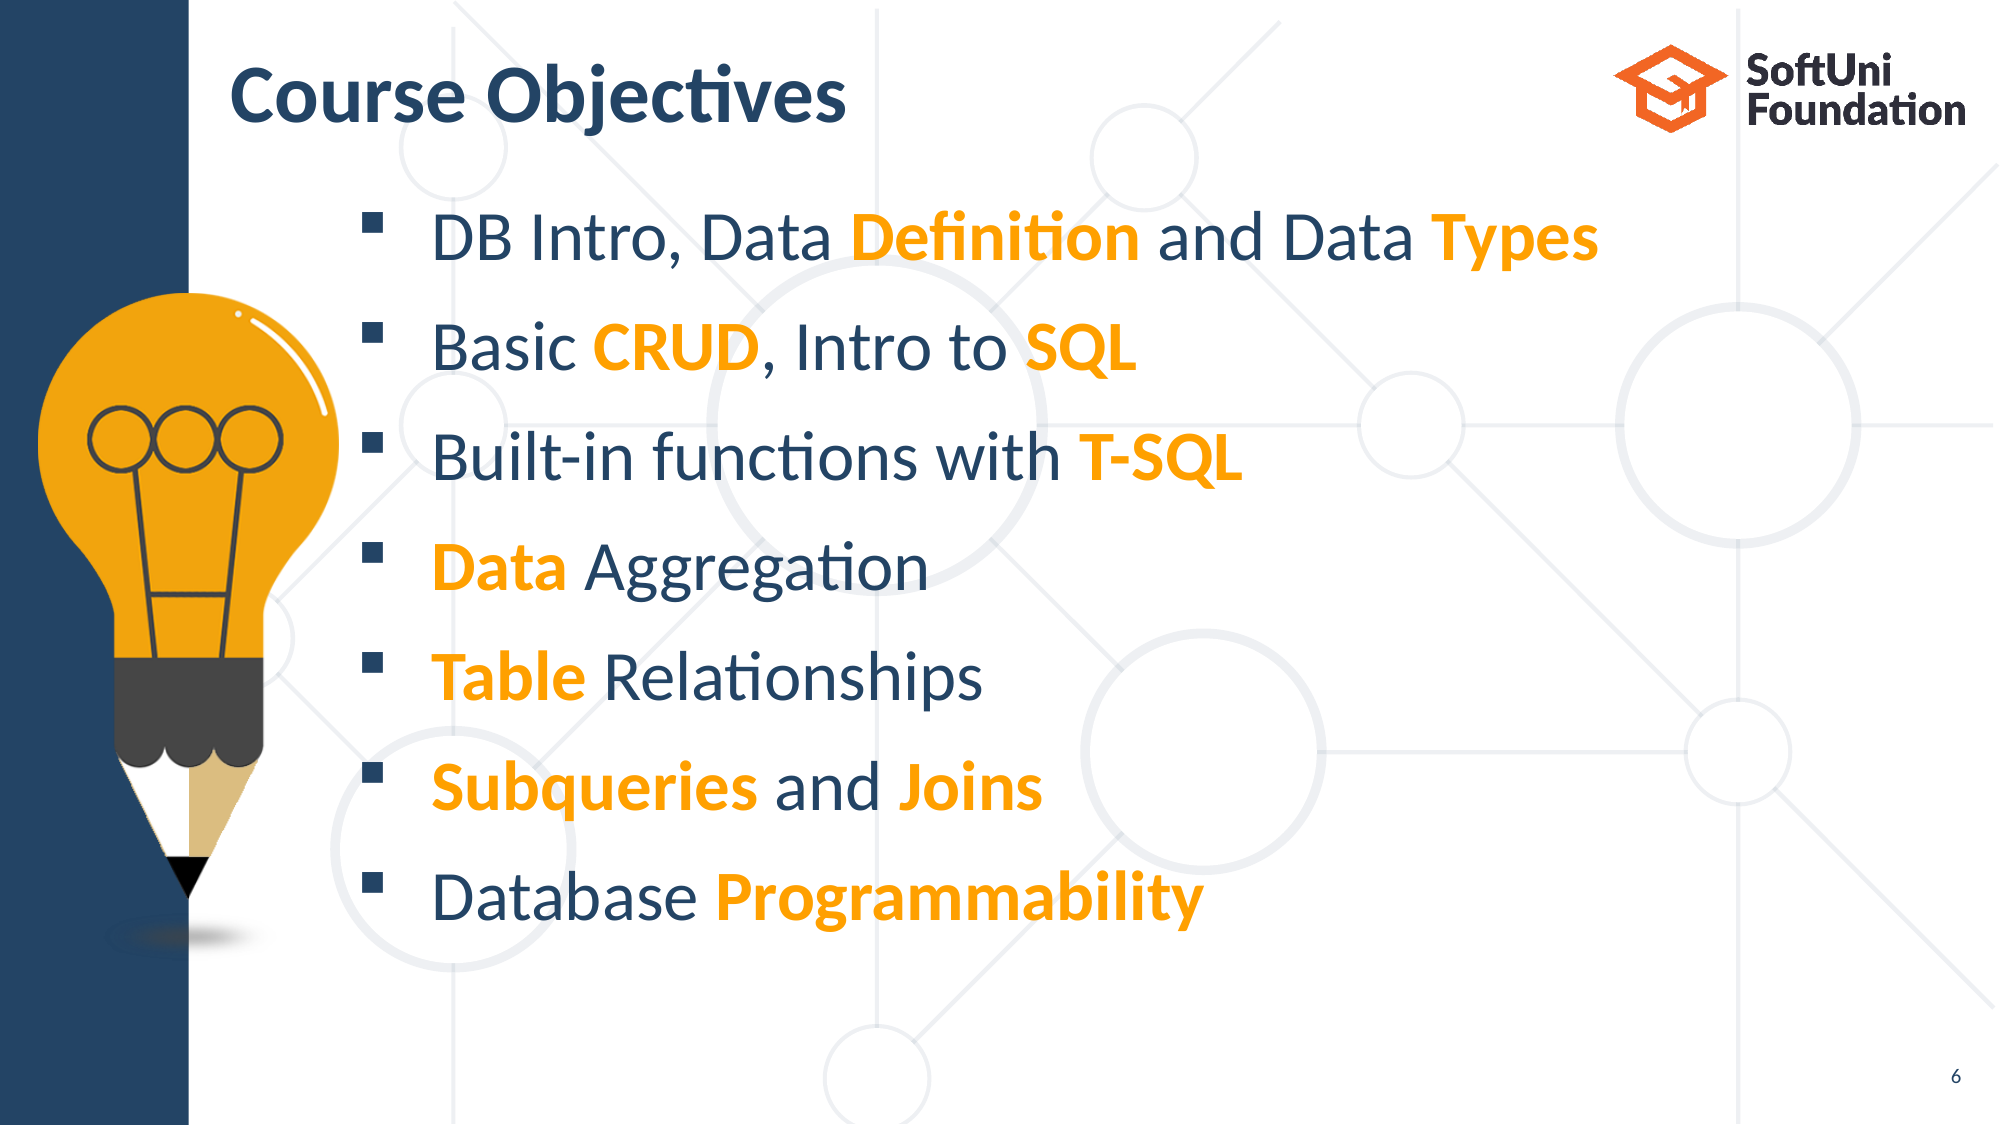

# Course Objectives
DB Intro, Data Definition and Data Types
Basic CRUD, Intro to SQL
Built-in functions with T-SQL
Data Aggregation
Table Relationships
Subqueries and Joins
Database Programmability
6